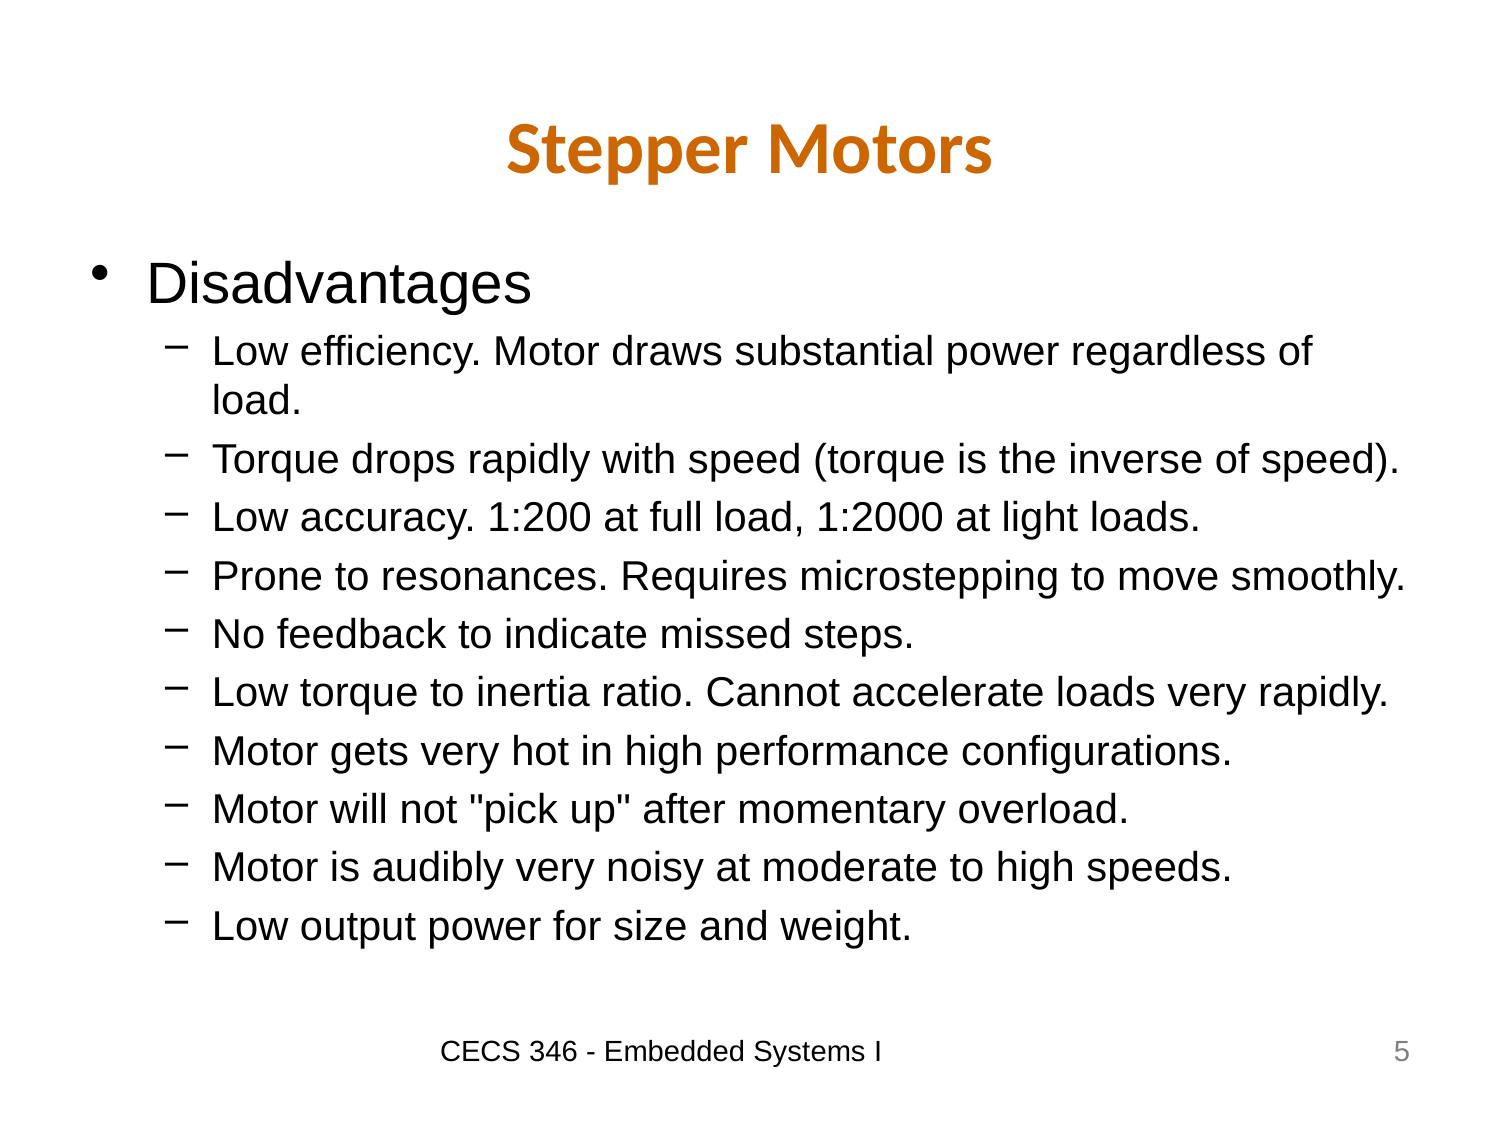

# Stepper Motors
Disadvantages
Low efficiency. Motor draws substantial power regardless of load.
Torque drops rapidly with speed (torque is the inverse of speed).
Low accuracy. 1:200 at full load, 1:2000 at light loads.
Prone to resonances. Requires microstepping to move smoothly.
No feedback to indicate missed steps.
Low torque to inertia ratio. Cannot accelerate loads very rapidly.
Motor gets very hot in high performance configurations.
Motor will not "pick up" after momentary overload.
Motor is audibly very noisy at moderate to high speeds.
Low output power for size and weight.
CECS 346 - Embedded Systems I
5